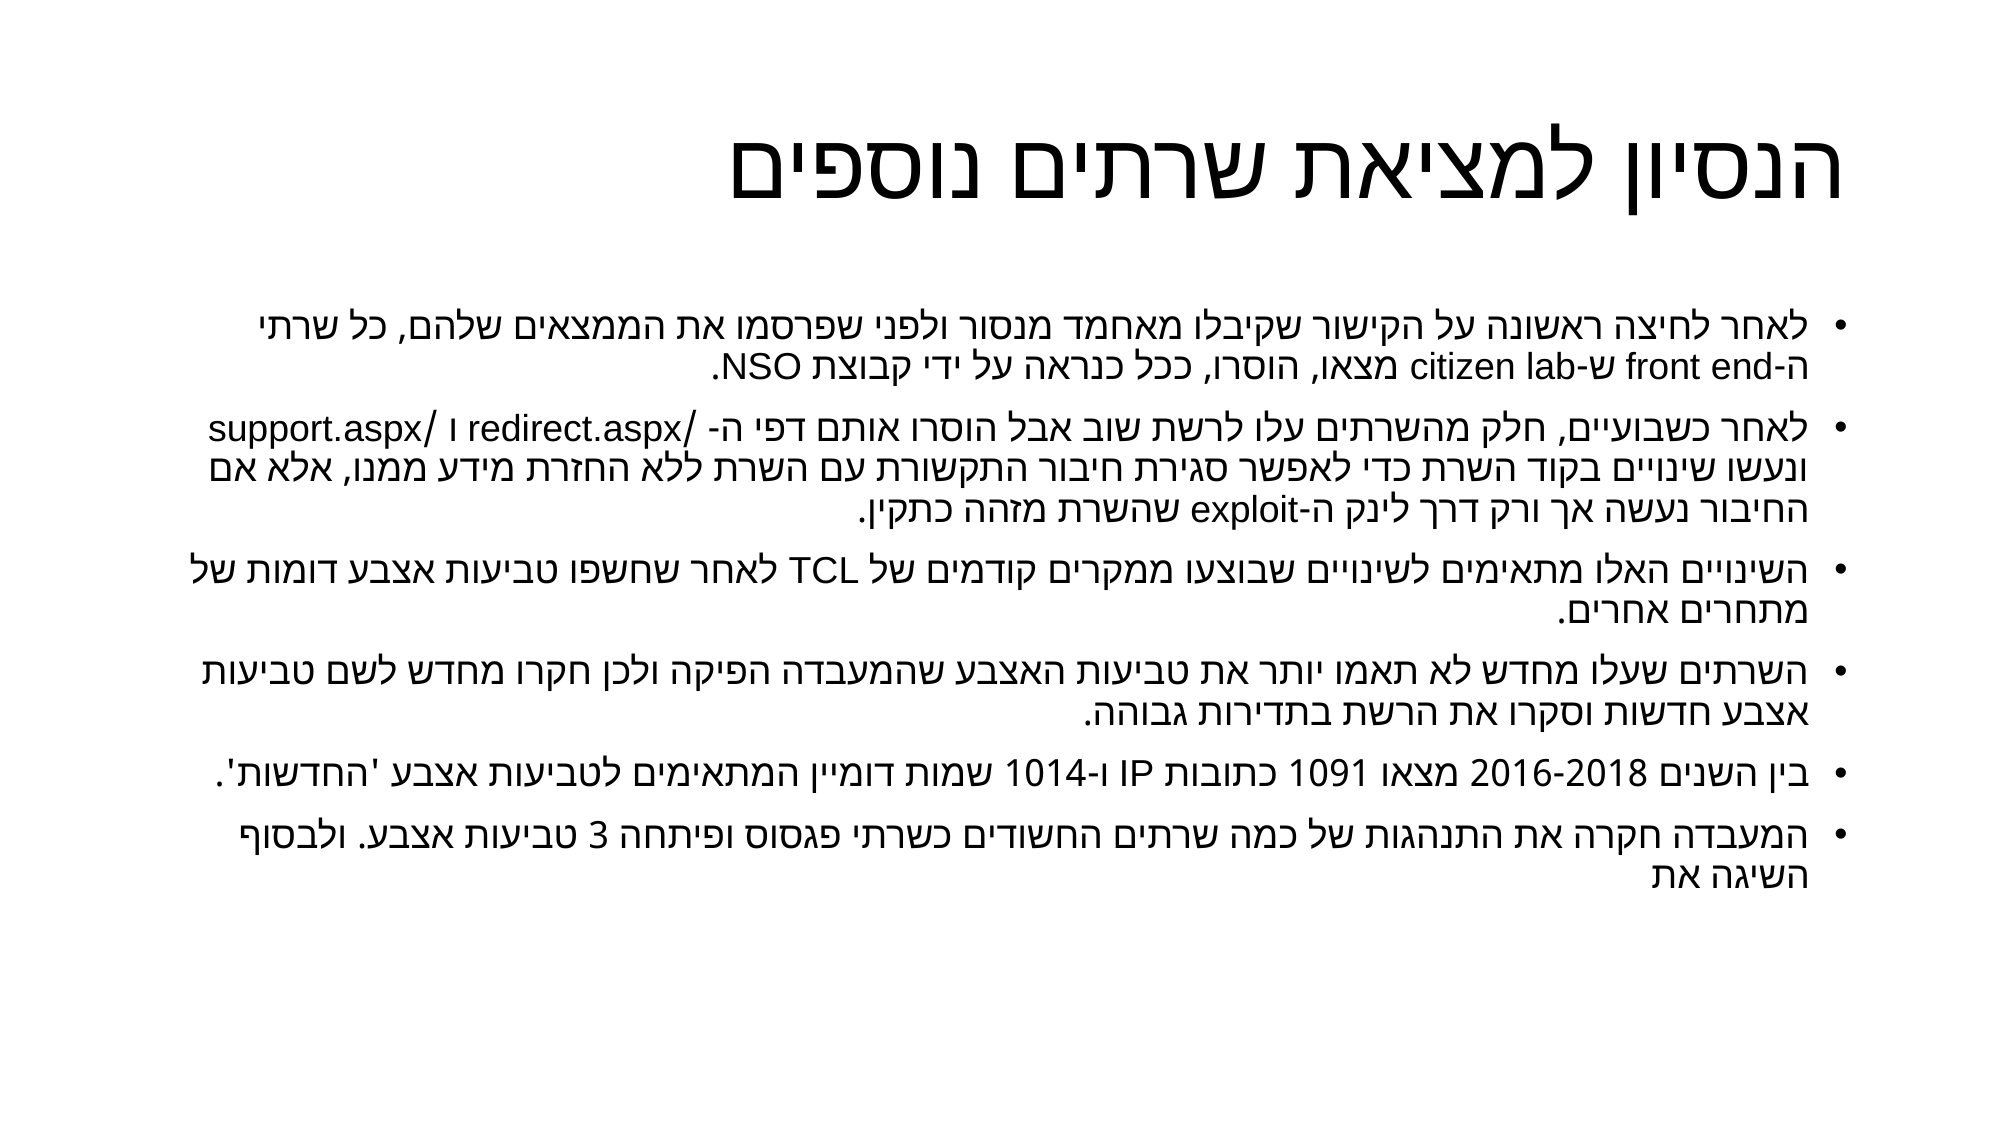

# הנסיון למציאת שרתים נוספים
לאחר לחיצה ראשונה על הקישור שקיבלו מאחמד מנסור ולפני שפרסמו את הממצאים שלהם, כל שרתי ה-front end ש-citizen lab מצאו, הוסרו, ככל כנראה על ידי קבוצת NSO.
לאחר כשבועיים, חלק מהשרתים עלו לרשת שוב אבל הוסרו אותם דפי ה- /redirect.aspx ו /support.aspx ונעשו שינויים בקוד השרת כדי לאפשר סגירת חיבור התקשורת עם השרת ללא החזרת מידע ממנו, אלא אם החיבור נעשה אך ורק דרך לינק ה-exploit שהשרת מזהה כתקין.
השינויים האלו מתאימים לשינויים שבוצעו ממקרים קודמים של TCL לאחר שחשפו טביעות אצבע דומות של מתחרים אחרים.
השרתים שעלו מחדש לא תאמו יותר את טביעות האצבע שהמעבדה הפיקה ולכן חקרו מחדש לשם טביעות אצבע חדשות וסקרו את הרשת בתדירות גבוהה.
בין השנים 2016-2018 מצאו 1091 כתובות IP ו-1014 שמות דומיין המתאימים לטביעות אצבע 'החדשות'.
המעבדה חקרה את התנהגות של כמה שרתים החשודים כשרתי פגסוס ופיתחה 3 טביעות אצבע. ולבסוף השיגה את